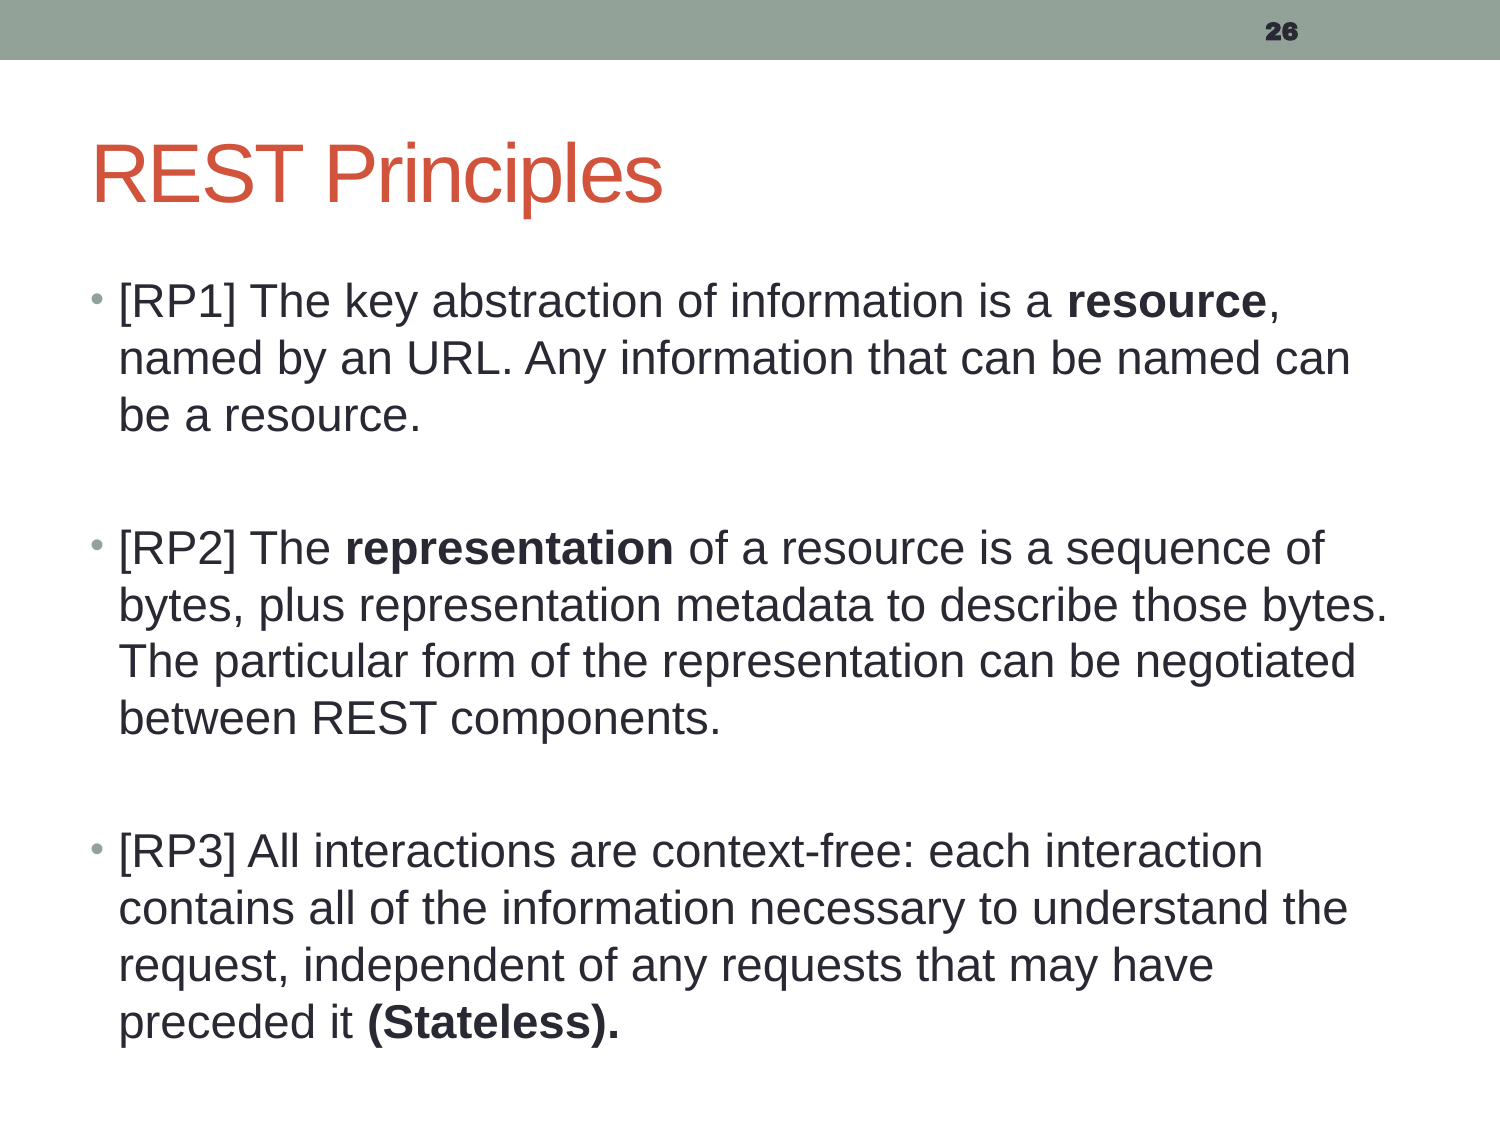

26
# REST Principles
[RP1] The key abstraction of information is a resource, named by an URL. Any information that can be named can be a resource.

[RP2] The representation of a resource is a sequence of bytes, plus representation metadata to describe those bytes. The particular form of the representation can be negotiated between REST components.

[RP3] All interactions are context-free: each interaction contains all of the information necessary to understand the request, independent of any requests that may have preceded it (Stateless).